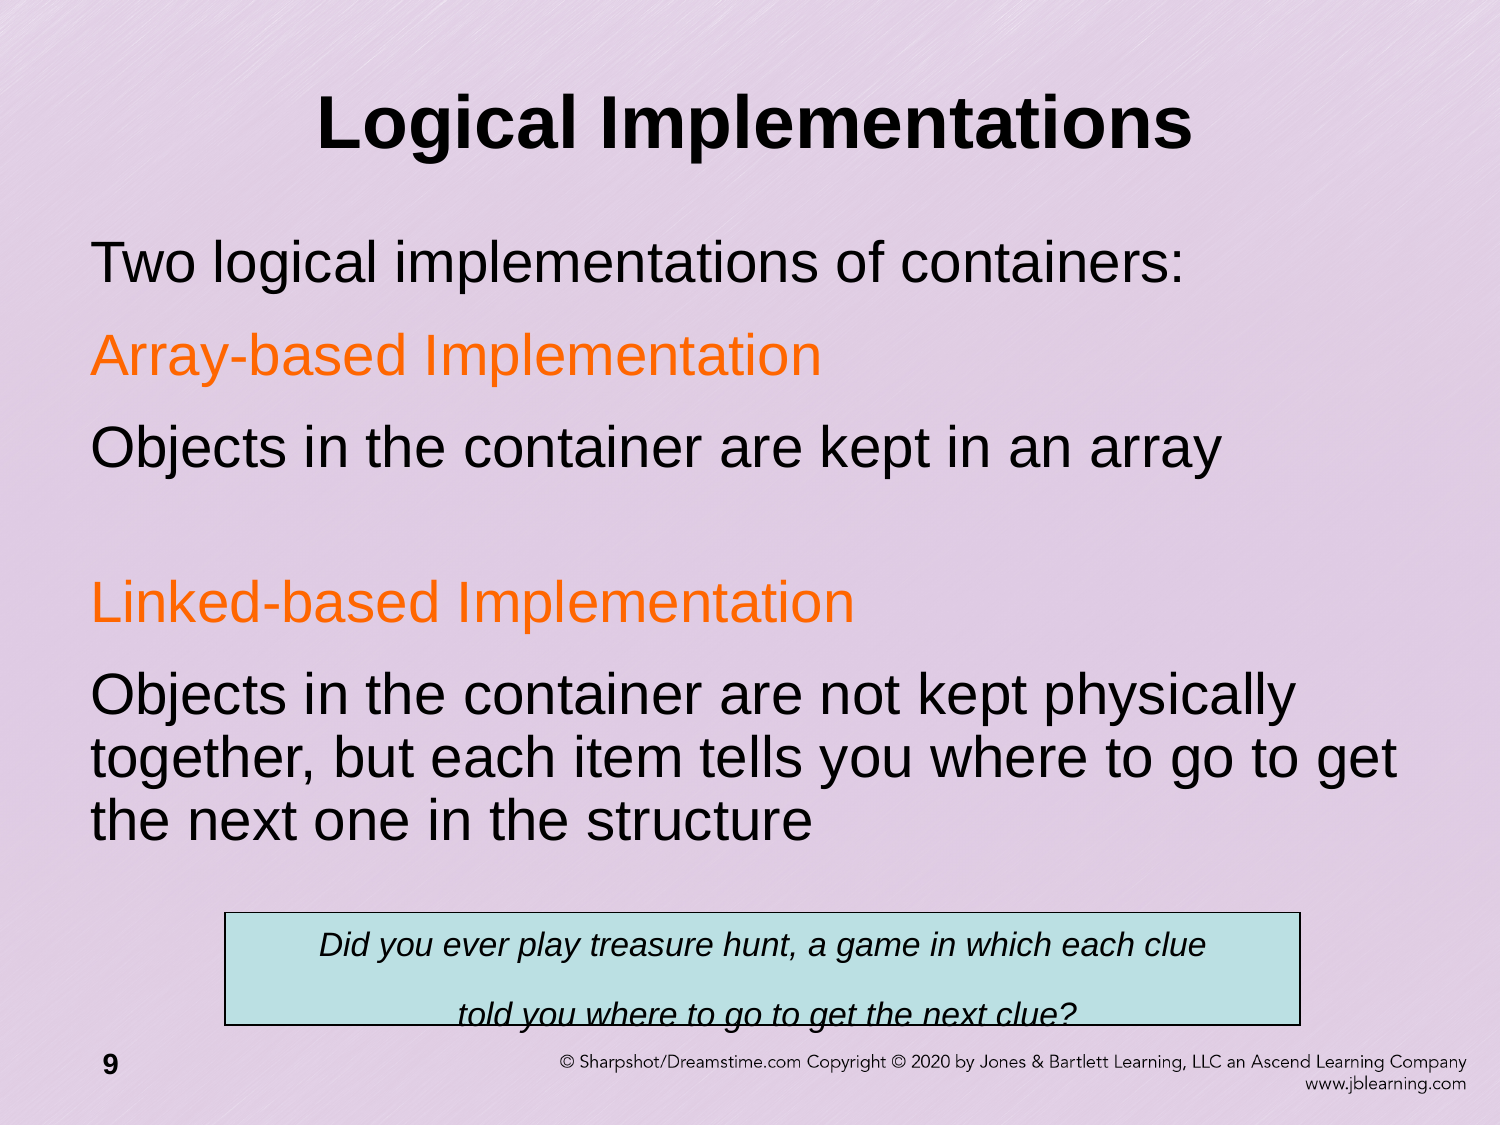

# Logical Implementations
Two logical implementations of containers:
Array-based Implementation
Objects in the container are kept in an array

Linked-based Implementation
Objects in the container are not kept physically together, but each item tells you where to go to get the next one in the structure
Did you ever play treasure hunt, a game in which each clue
 told you where to go to get the next clue?
9